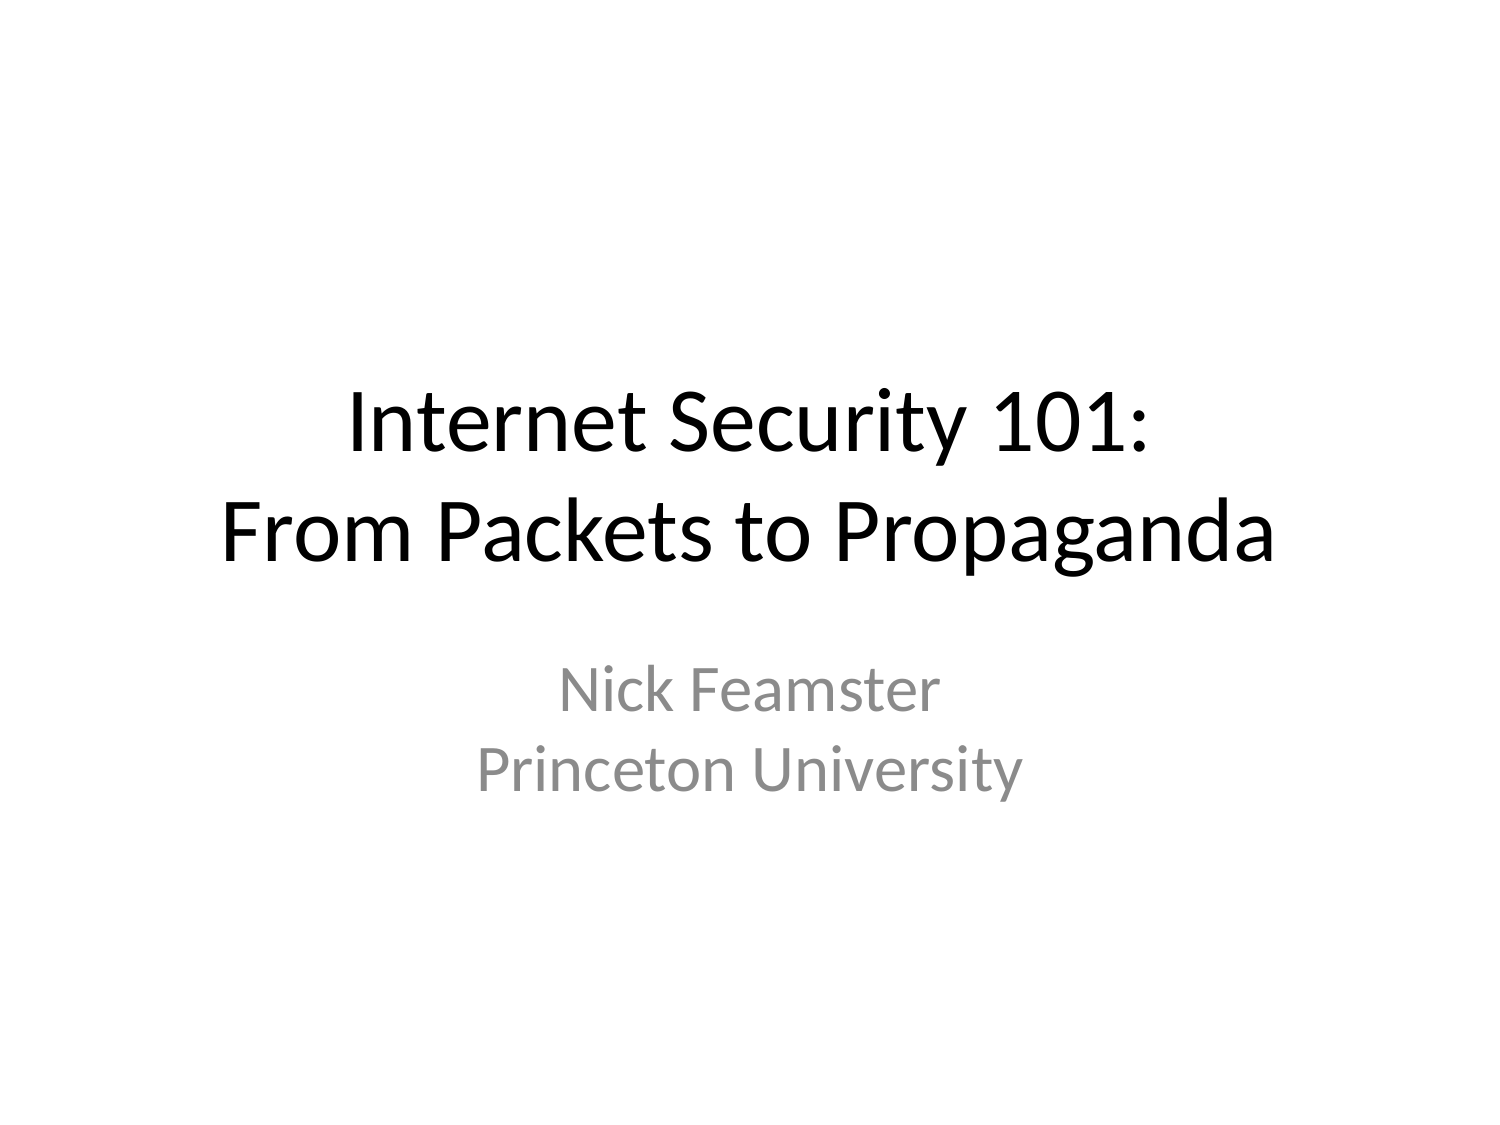

# Internet Security 101: From Packets to Propaganda
Nick Feamster
Princeton University